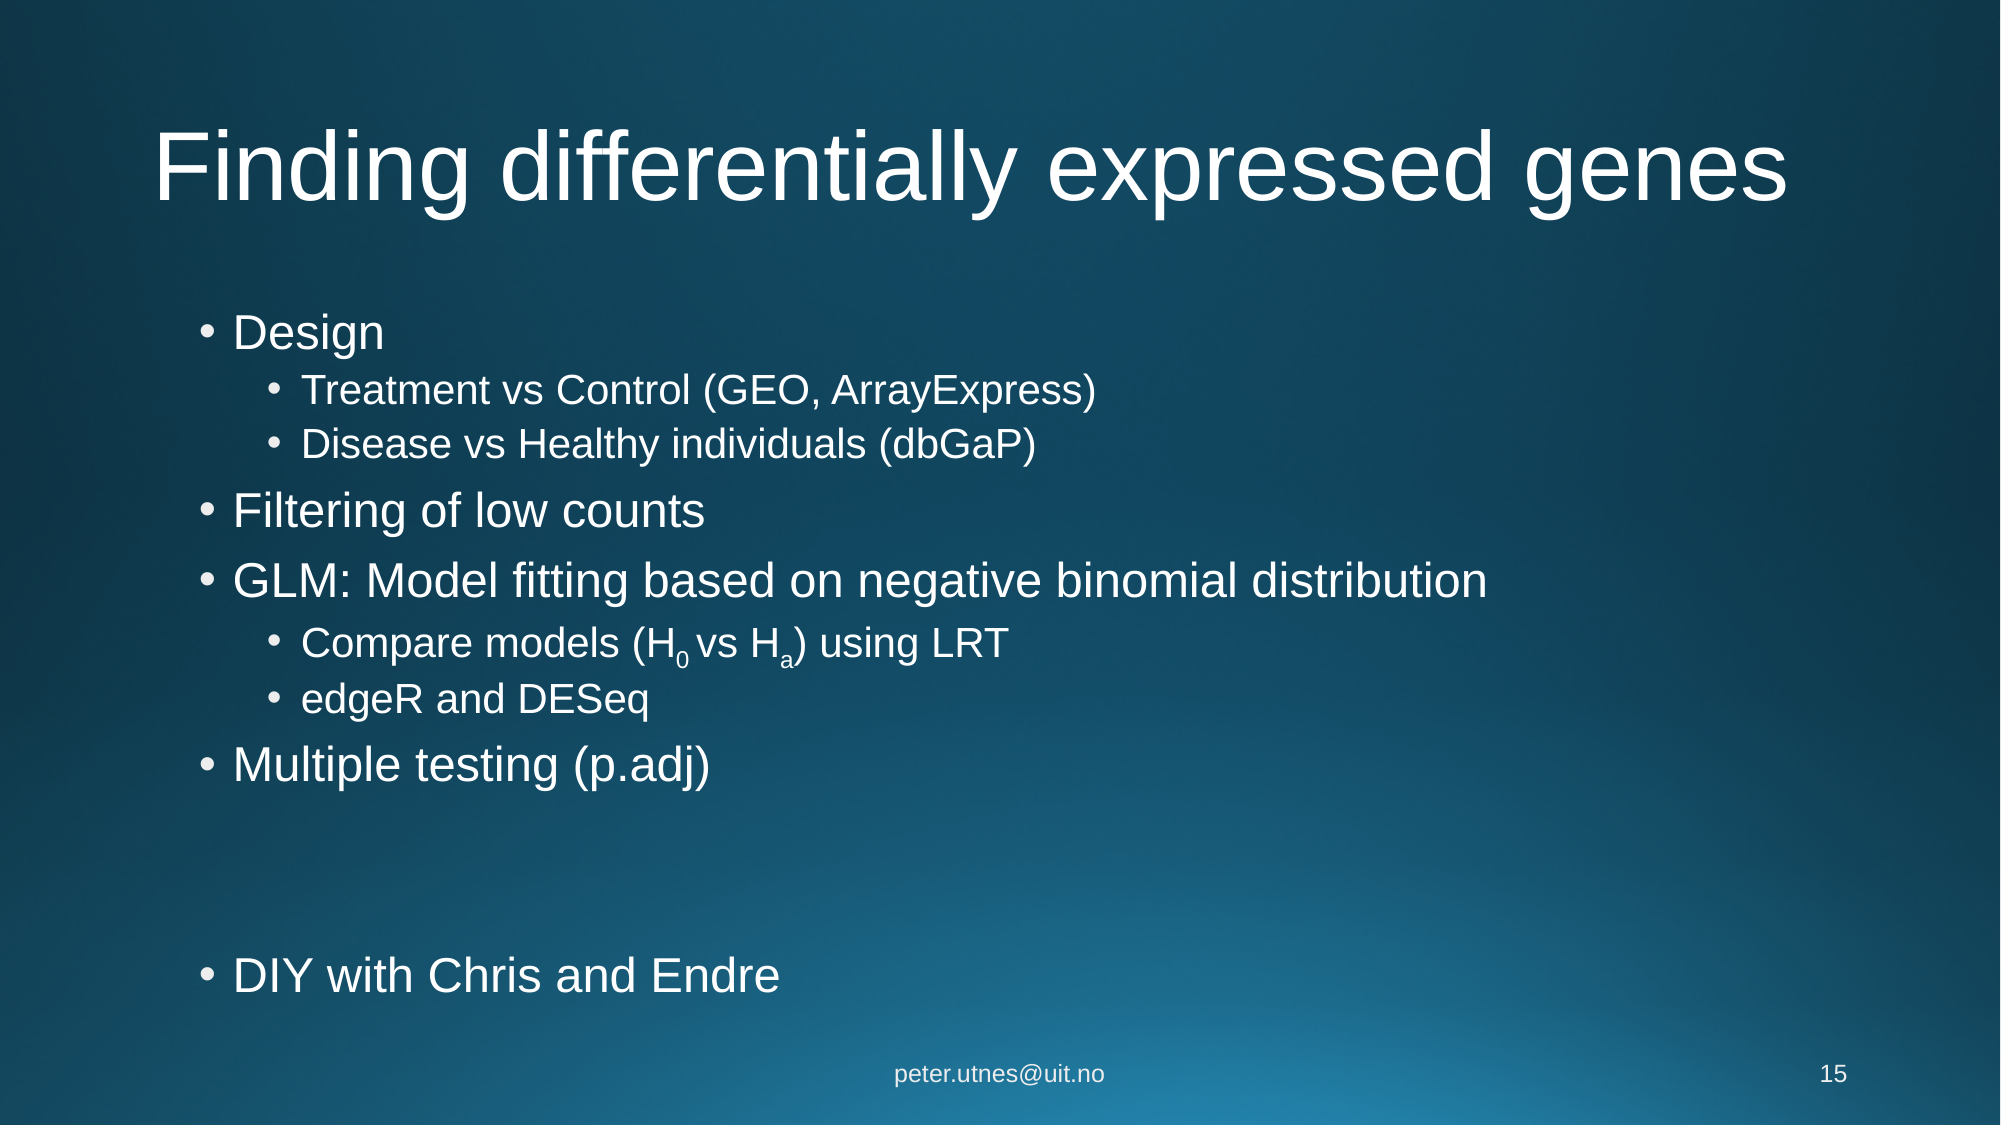

# Finding differentially expressed genes
Design
Treatment vs Control (GEO, ArrayExpress)
Disease vs Healthy individuals (dbGaP)
Filtering of low counts
GLM: Model fitting based on negative binomial distribution
Compare models (H0 vs Ha) using LRT
edgeR and DESeq
Multiple testing (p.adj)

DIY with Chris and Endre
peter.utnes@uit.no
15